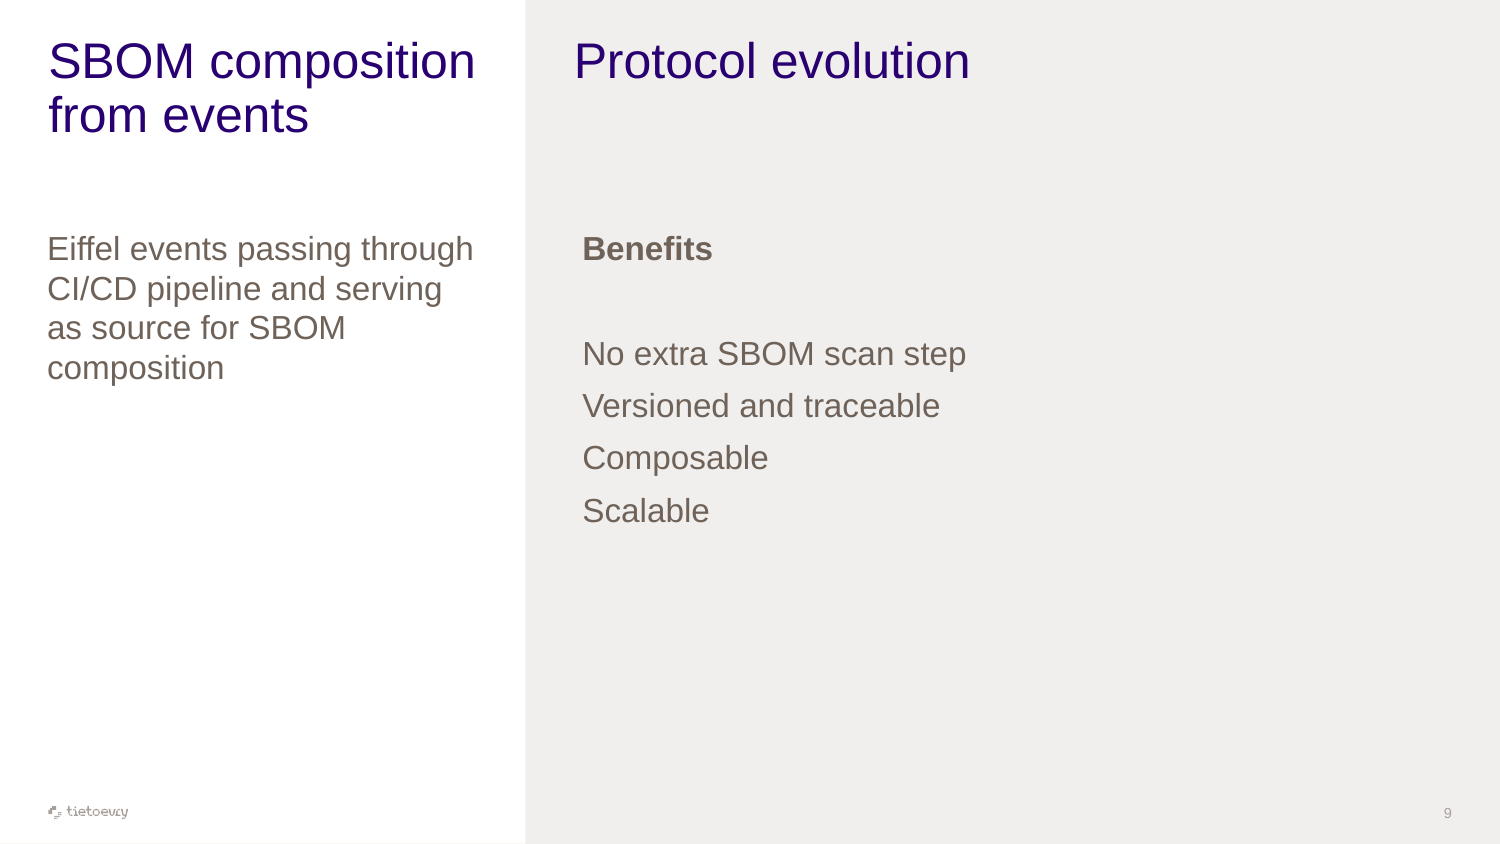

# SBOM composition from events
Protocol evolution

Benefits

No extra SBOM scan step
Versioned and traceable
Composable
Scalable

Eiffel events passing through CI/CD pipeline and serving as source for SBOM composition

9